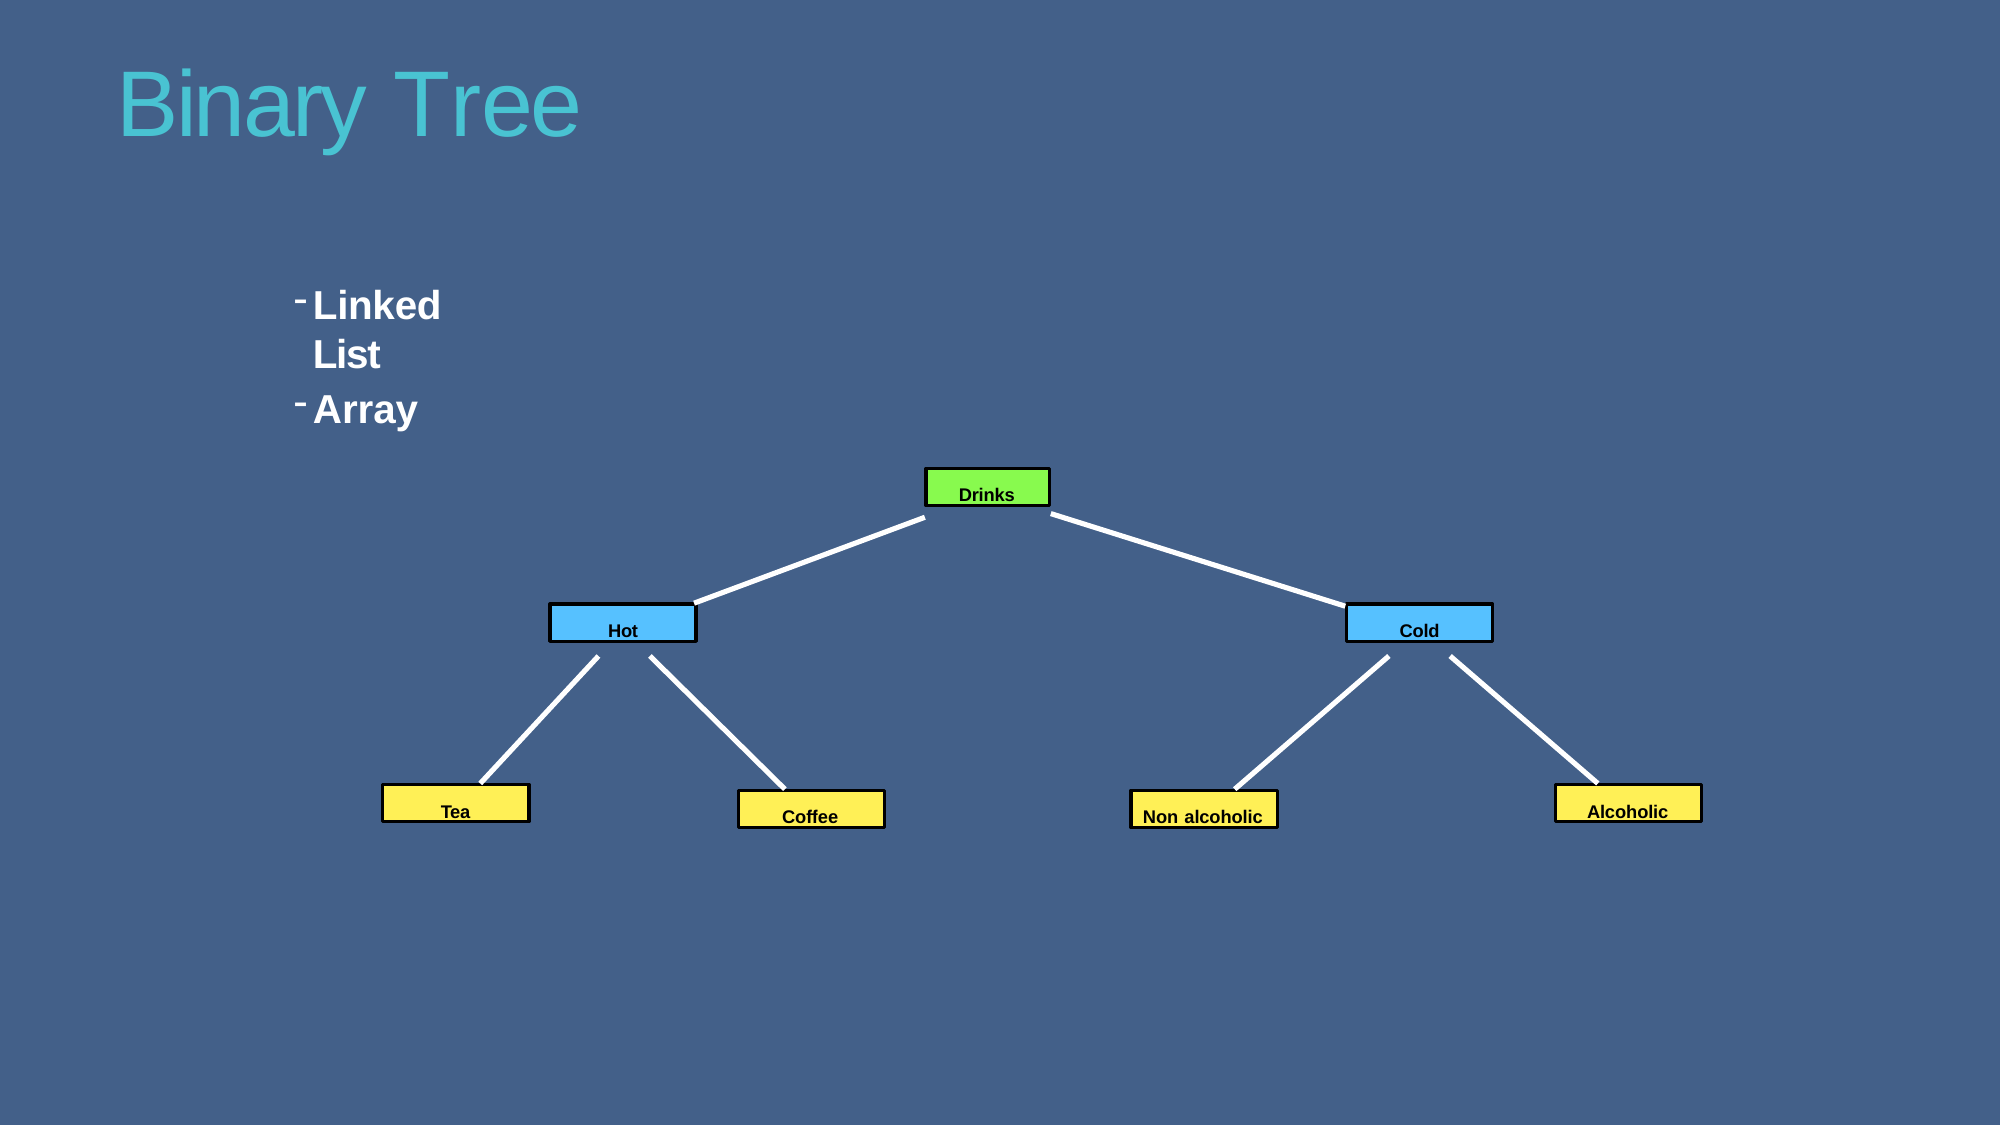

# Binary Tree
Linked List
Array
Drinks

Hot
Cold

Tea
Alcoholic
Coﬀee
Non alcoholic